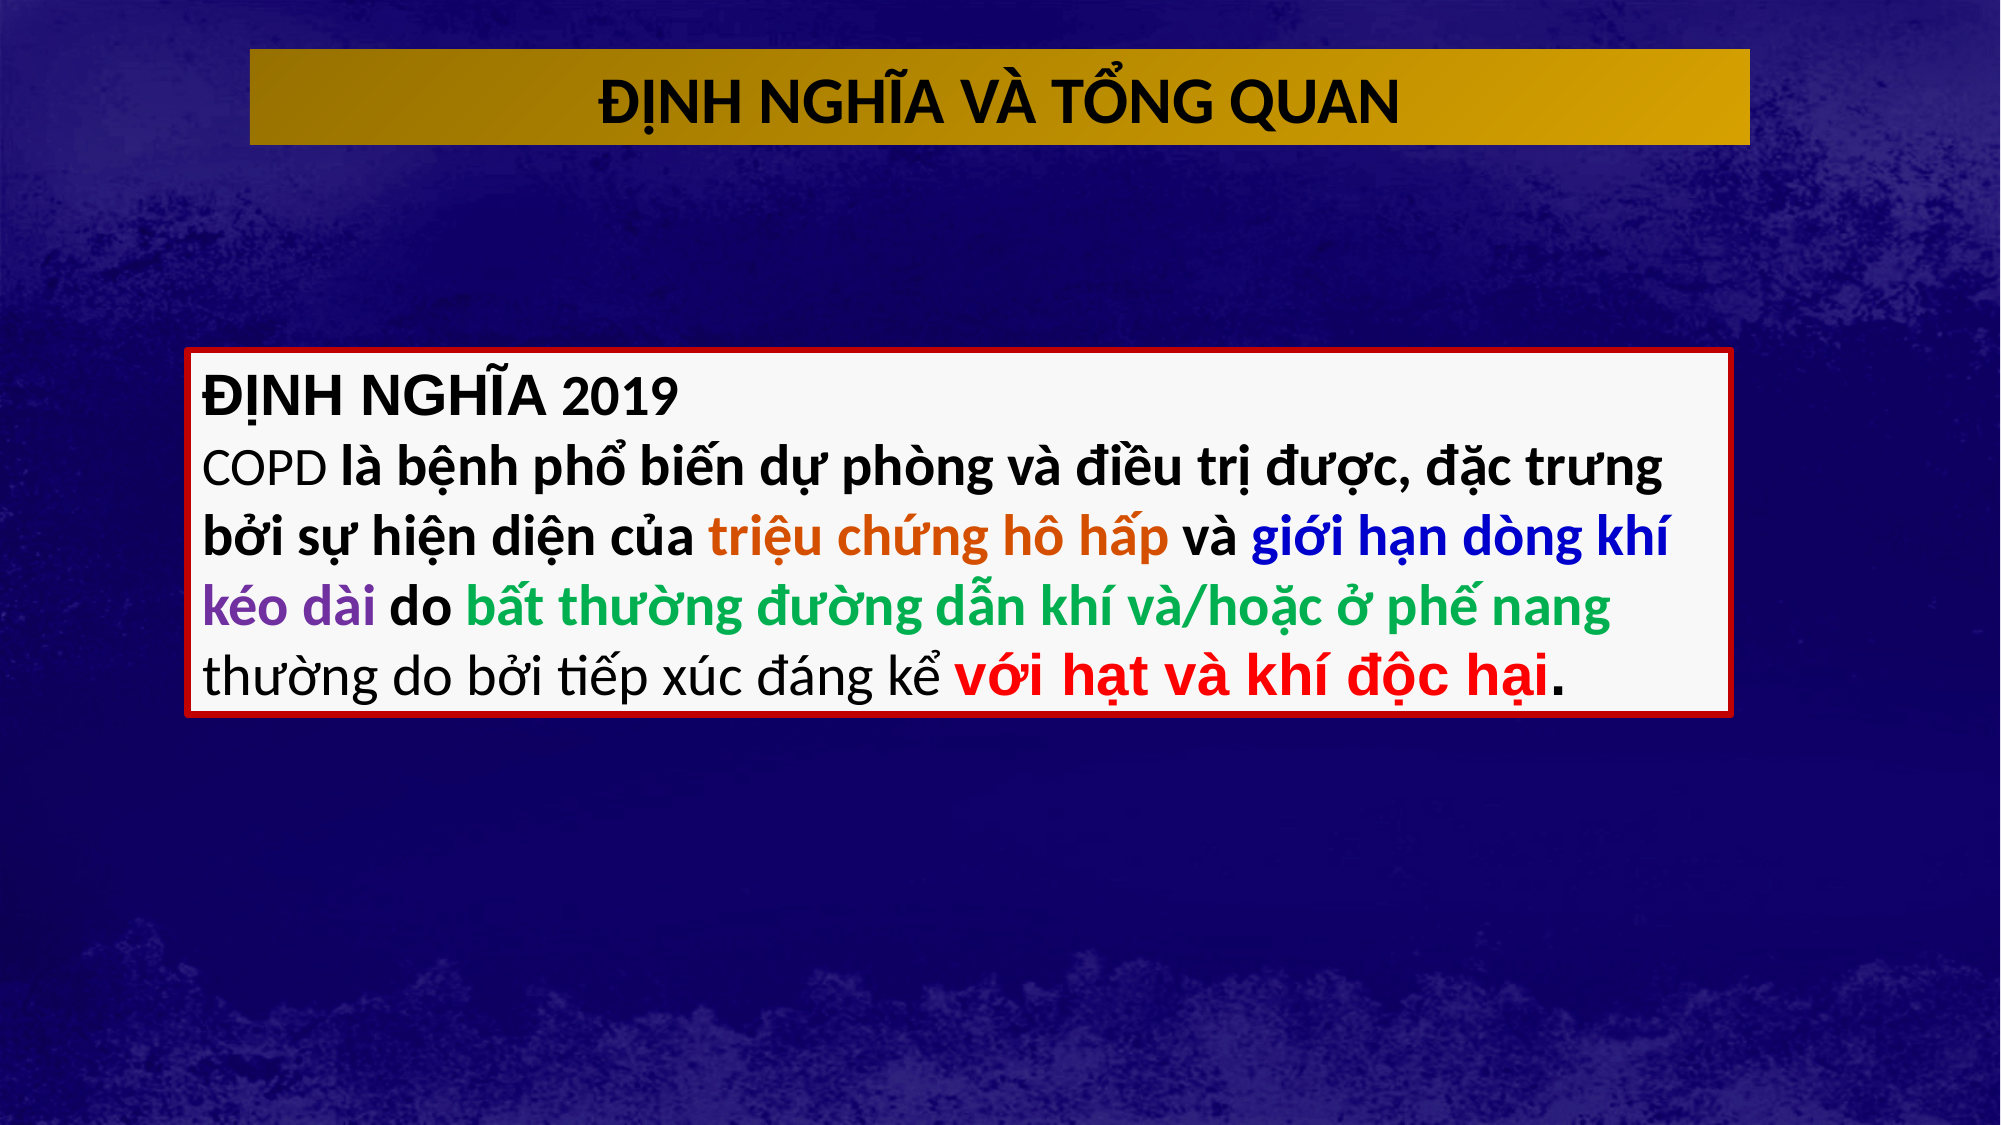

ĐỊNH NGHĨA VÀ TỔNG QUAN
ĐỊNH NGHĨA 2019
COPD là bệnh phổ biến dự phòng và điều trị được, đặc trưng bởi sự hiện diện của triệu chứng hô hấp và giới hạn dòng khí kéo dài do bất thường đường dẫn khí và/hoặc ở phế nang thường do bởi tiếp xúc đáng kể với hạt và khí độc hại.